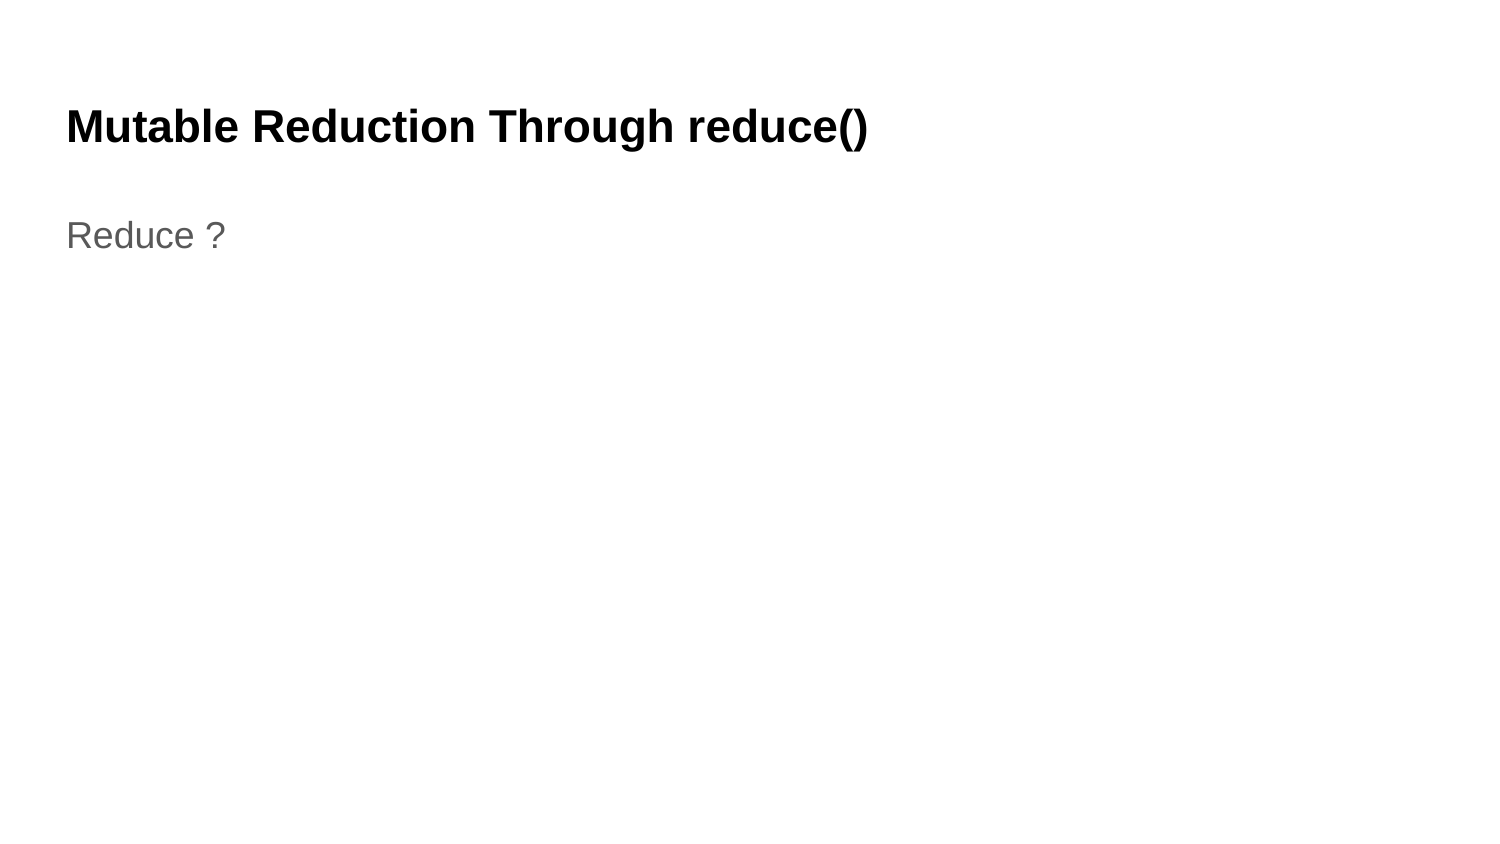

# Mutable Reduction Through reduce()

Reduce ?